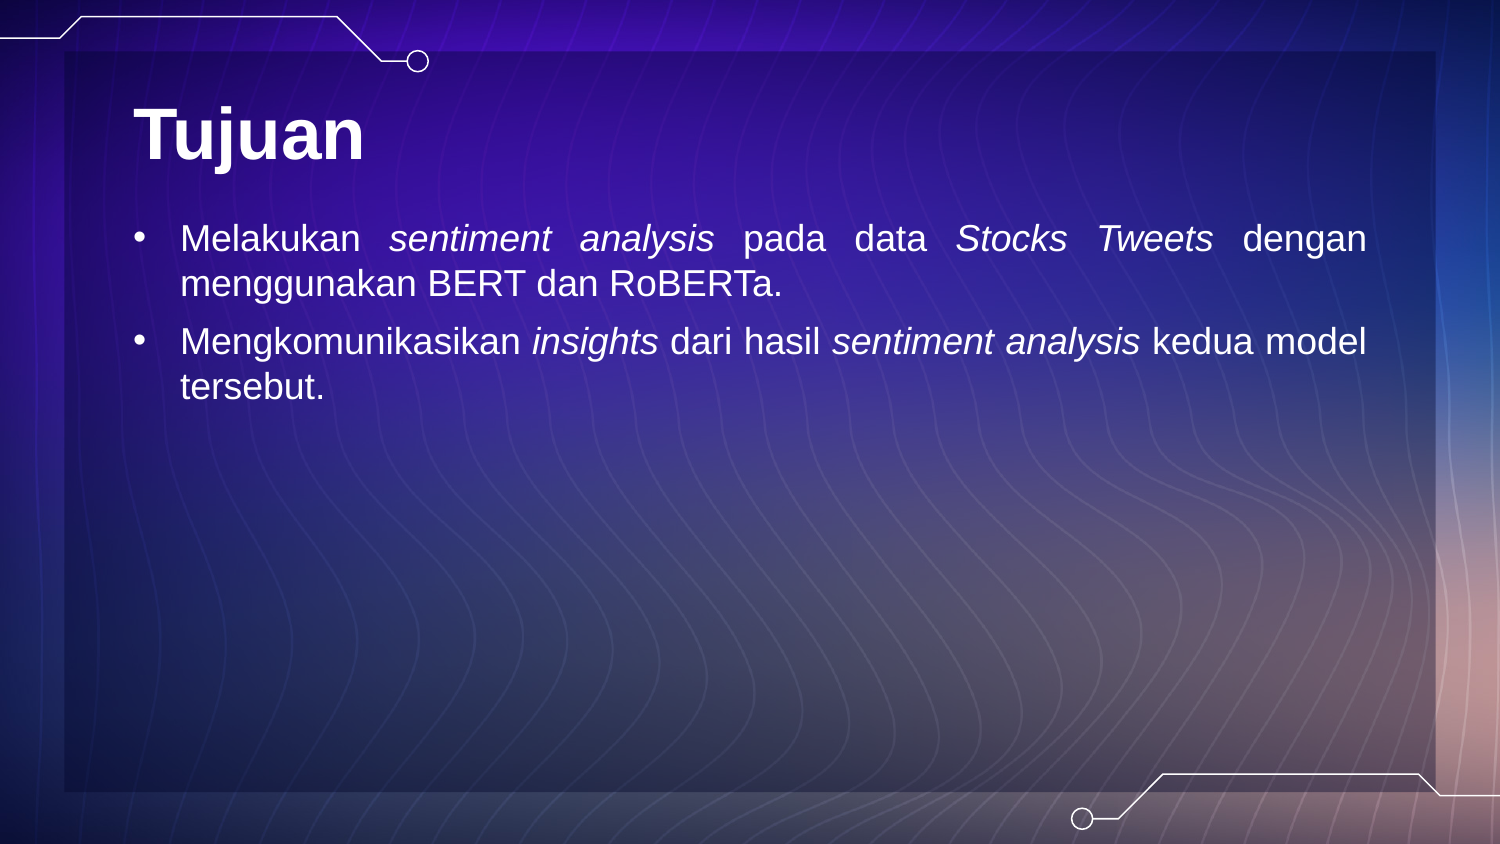

# Tujuan
Melakukan sentiment analysis pada data Stocks Tweets dengan menggunakan BERT dan RoBERTa.
Mengkomunikasikan insights dari hasil sentiment analysis kedua model tersebut.